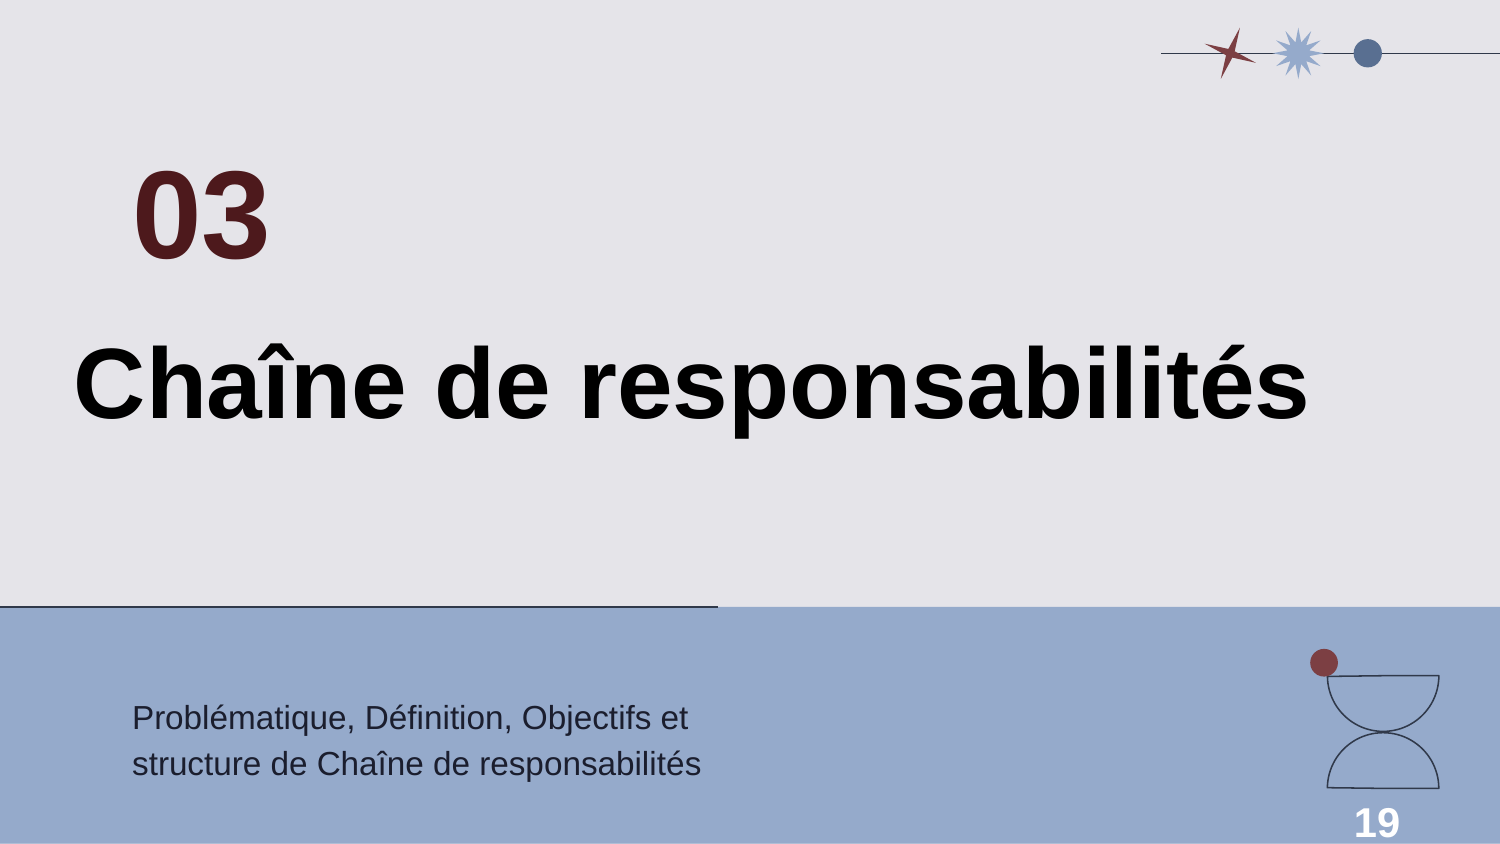

03
# Chaîne de responsabilités

Problématique, Définition, Objectifs et structure de Chaîne de responsabilités

19